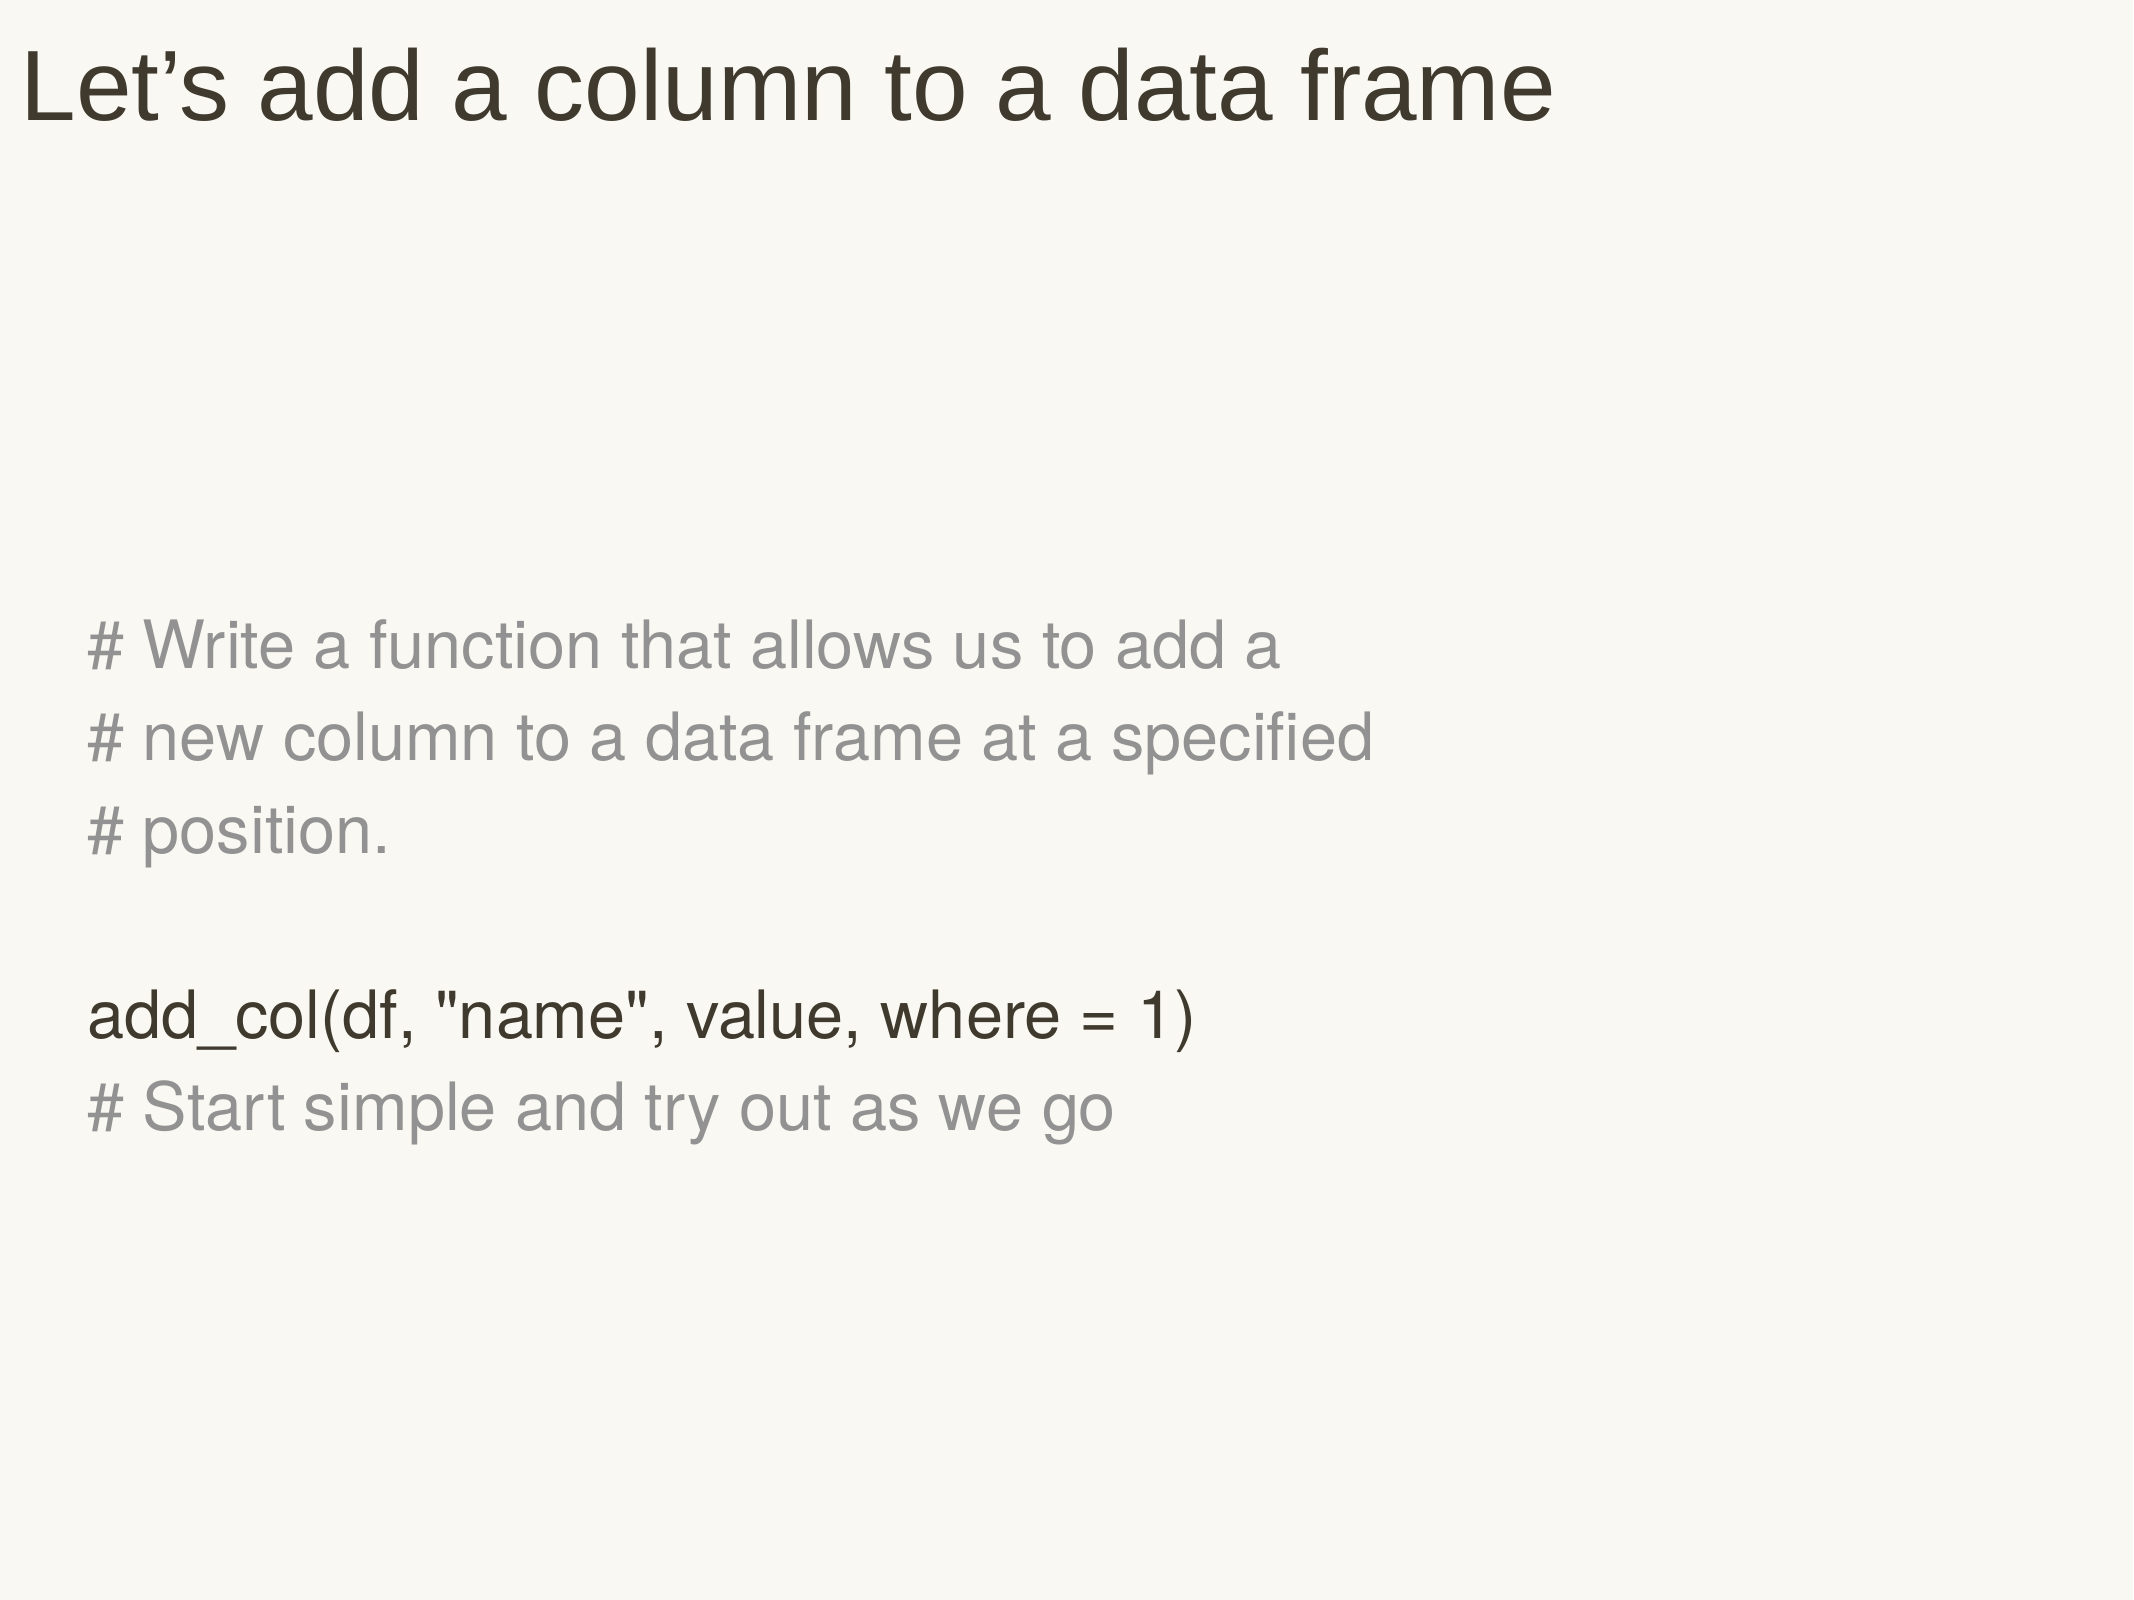

# Let’s add a column to a data frame
# Write a function that allows us to add a
# new column to a data frame at a specified
# position.

add_col(df, "name", value, where = 1)
# Start simple and try out as we go